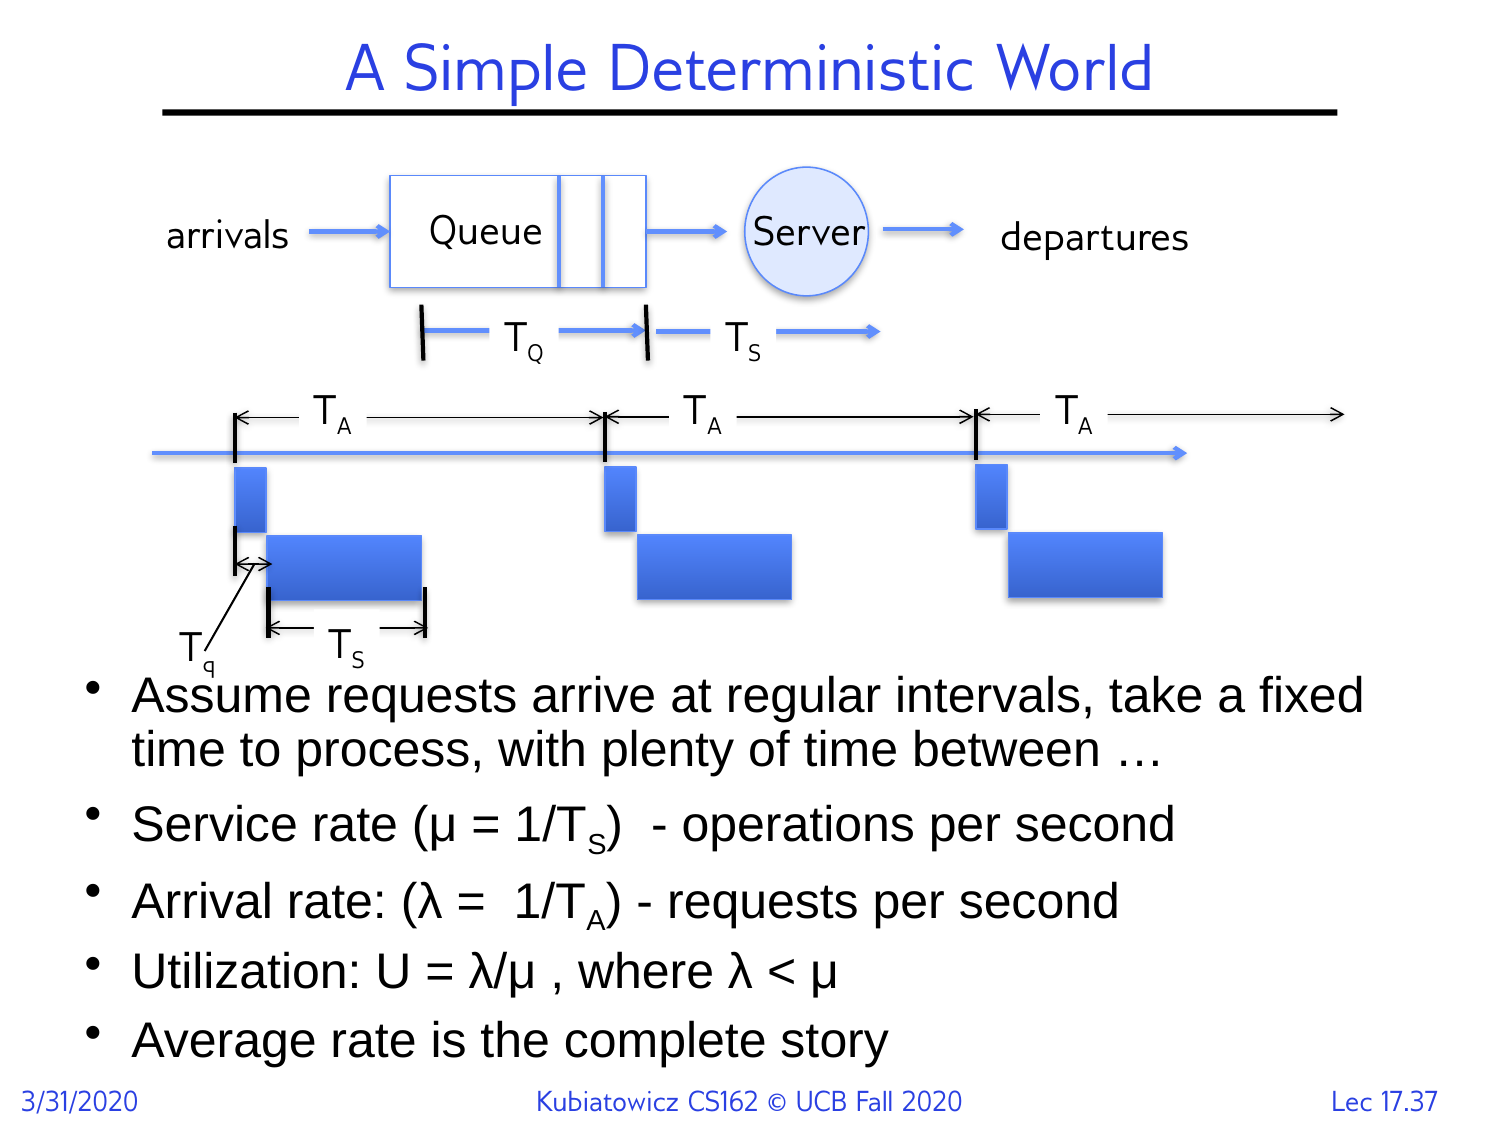

# A Simple Deterministic World

Queue
Server
arrivals
departures
TQ
TS
TA
TA
TA

TS
Tq
Assume requests arrive at regular intervals, take a fixed time to process, with plenty of time between …
Service rate (μ = 1/TS)  - operations per second
Arrival rate: (λ =  1/TA) - requests per second
Utilization: U = λ/μ , where λ < μ
Average rate is the complete story